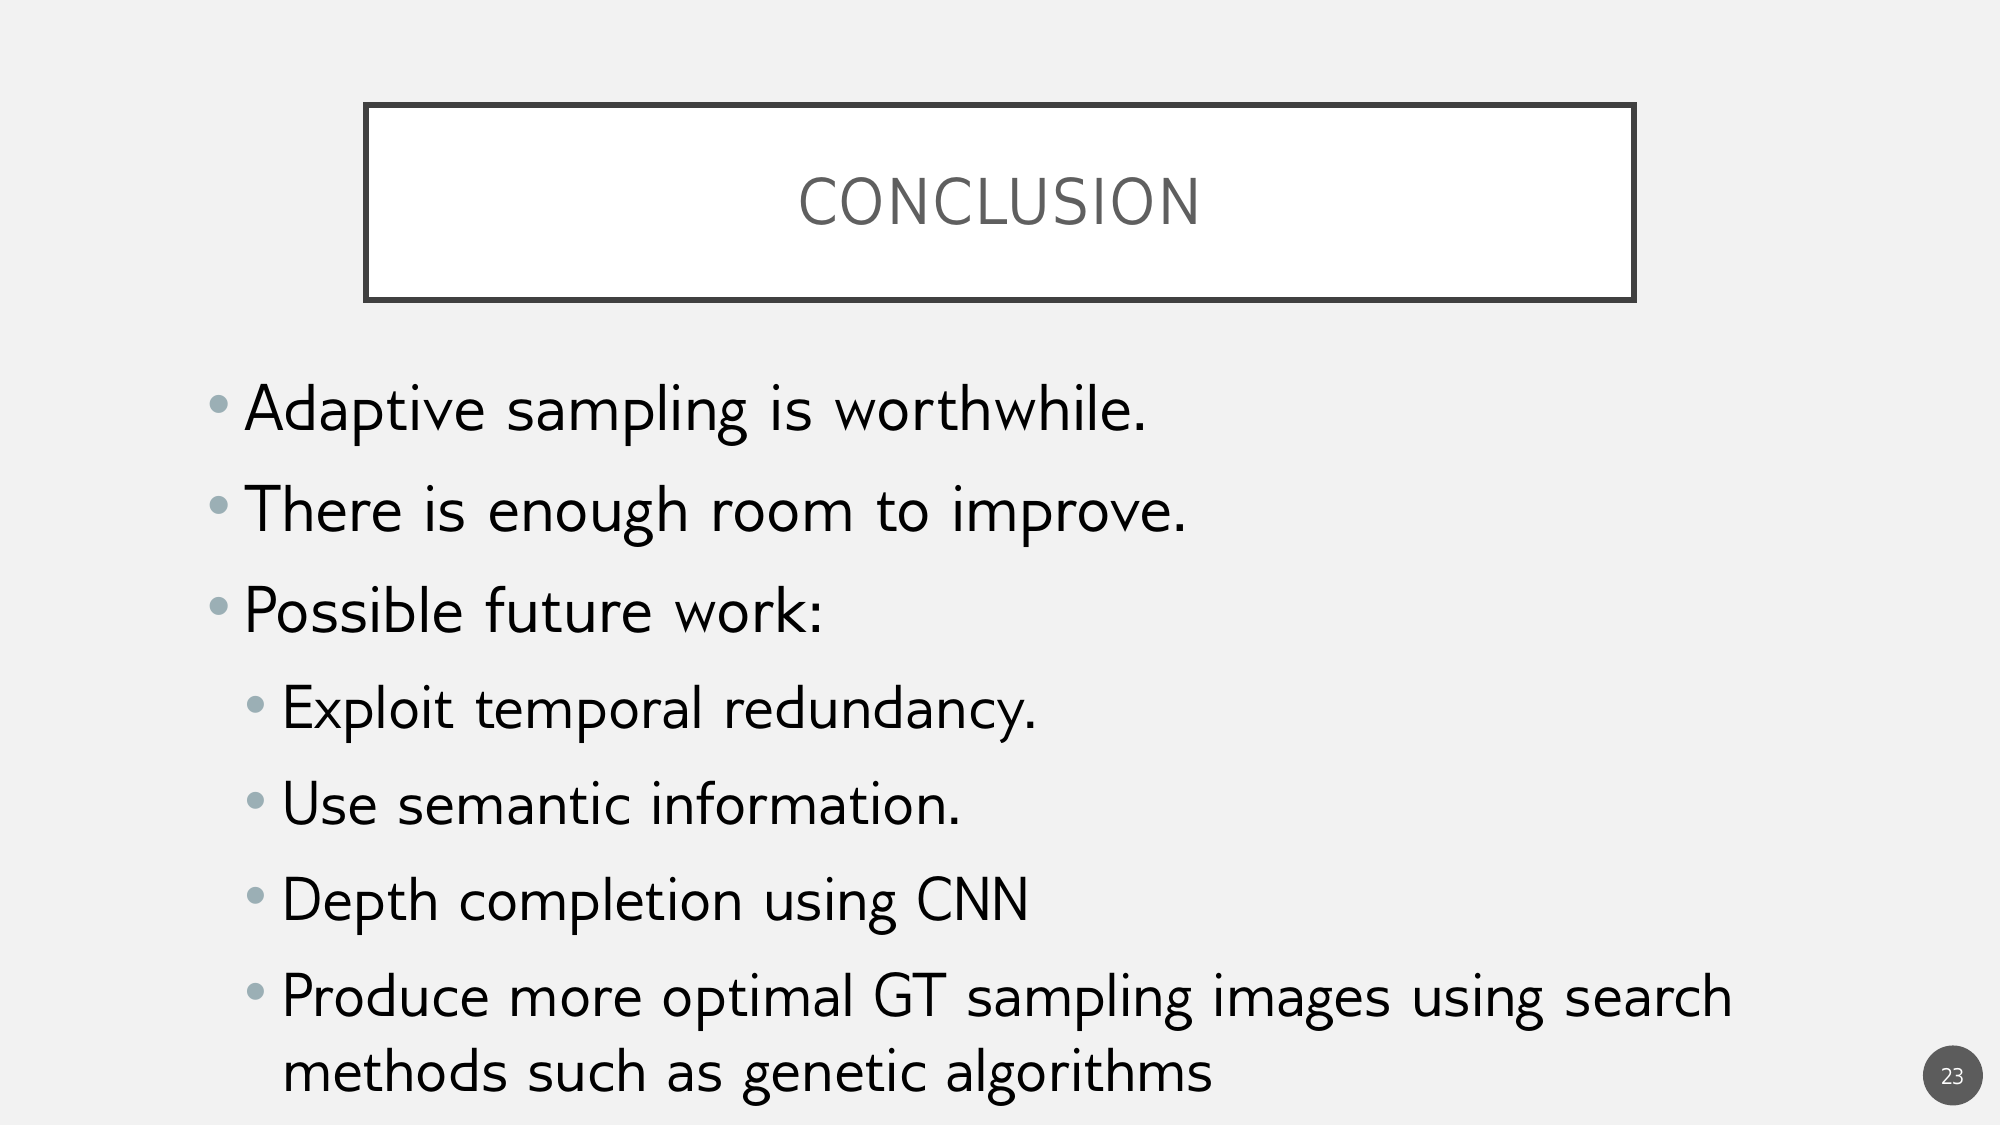

Conclusion
Adaptive sampling is worthwhile.
There is enough room to improve.
Possible future work:
Exploit temporal redundancy.
Use semantic information.
Depth completion using CNN
Produce more optimal GT sampling images using search methods such as genetic algorithms
23